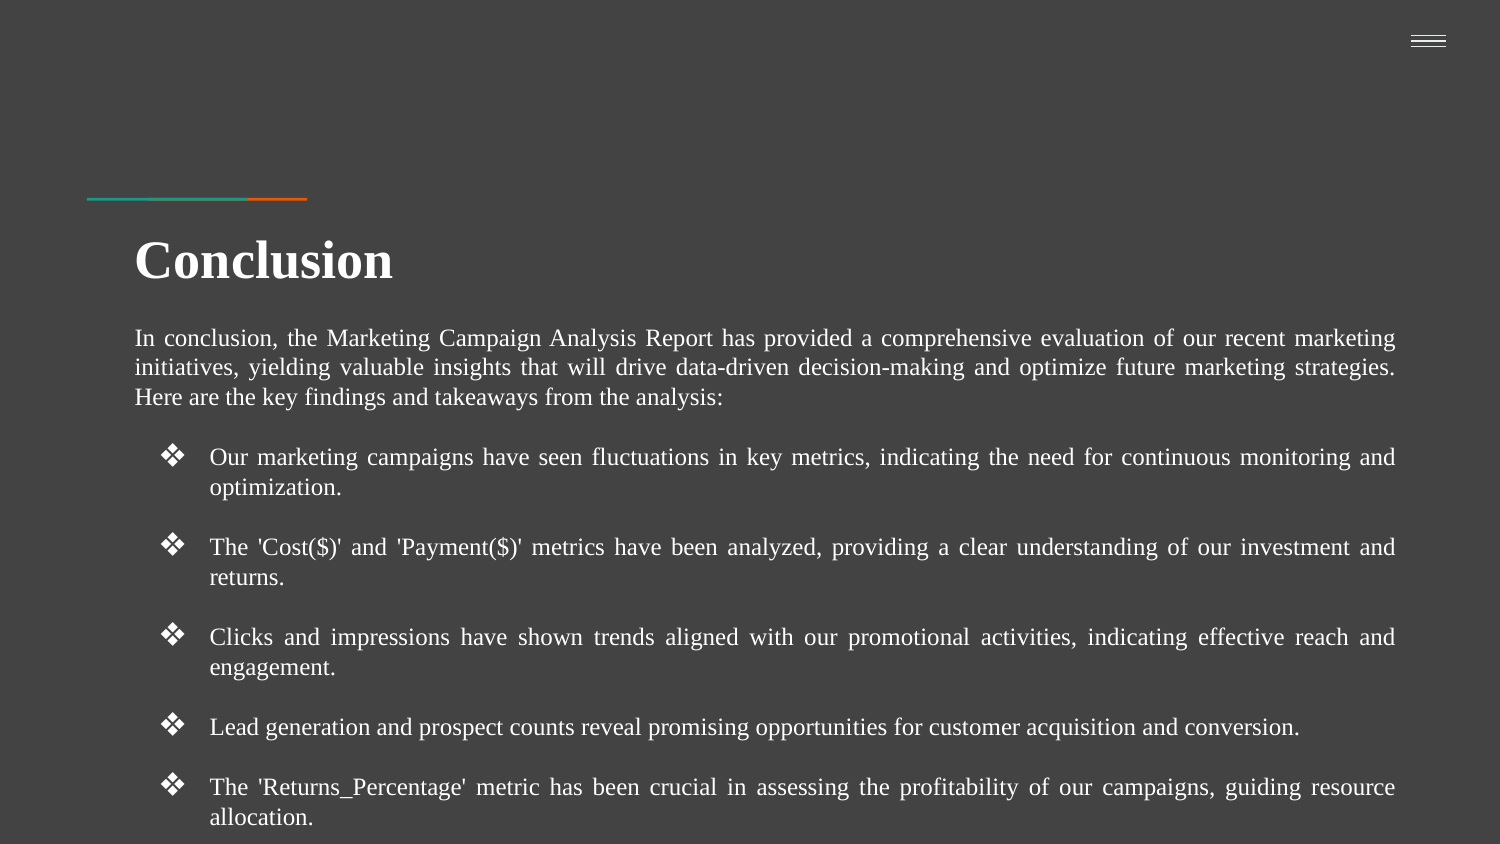

# Conclusion
In conclusion, the Marketing Campaign Analysis Report has provided a comprehensive evaluation of our recent marketing initiatives, yielding valuable insights that will drive data-driven decision-making and optimize future marketing strategies. Here are the key findings and takeaways from the analysis:

Our marketing campaigns have seen fluctuations in key metrics, indicating the need for continuous monitoring and optimization.

The 'Cost($)' and 'Payment($)' metrics have been analyzed, providing a clear understanding of our investment and returns.

Clicks and impressions have shown trends aligned with our promotional activities, indicating effective reach and engagement.

Lead generation and prospect counts reveal promising opportunities for customer acquisition and conversion.

The 'Returns_Percentage' metric has been crucial in assessing the profitability of our campaigns, guiding resource allocation.